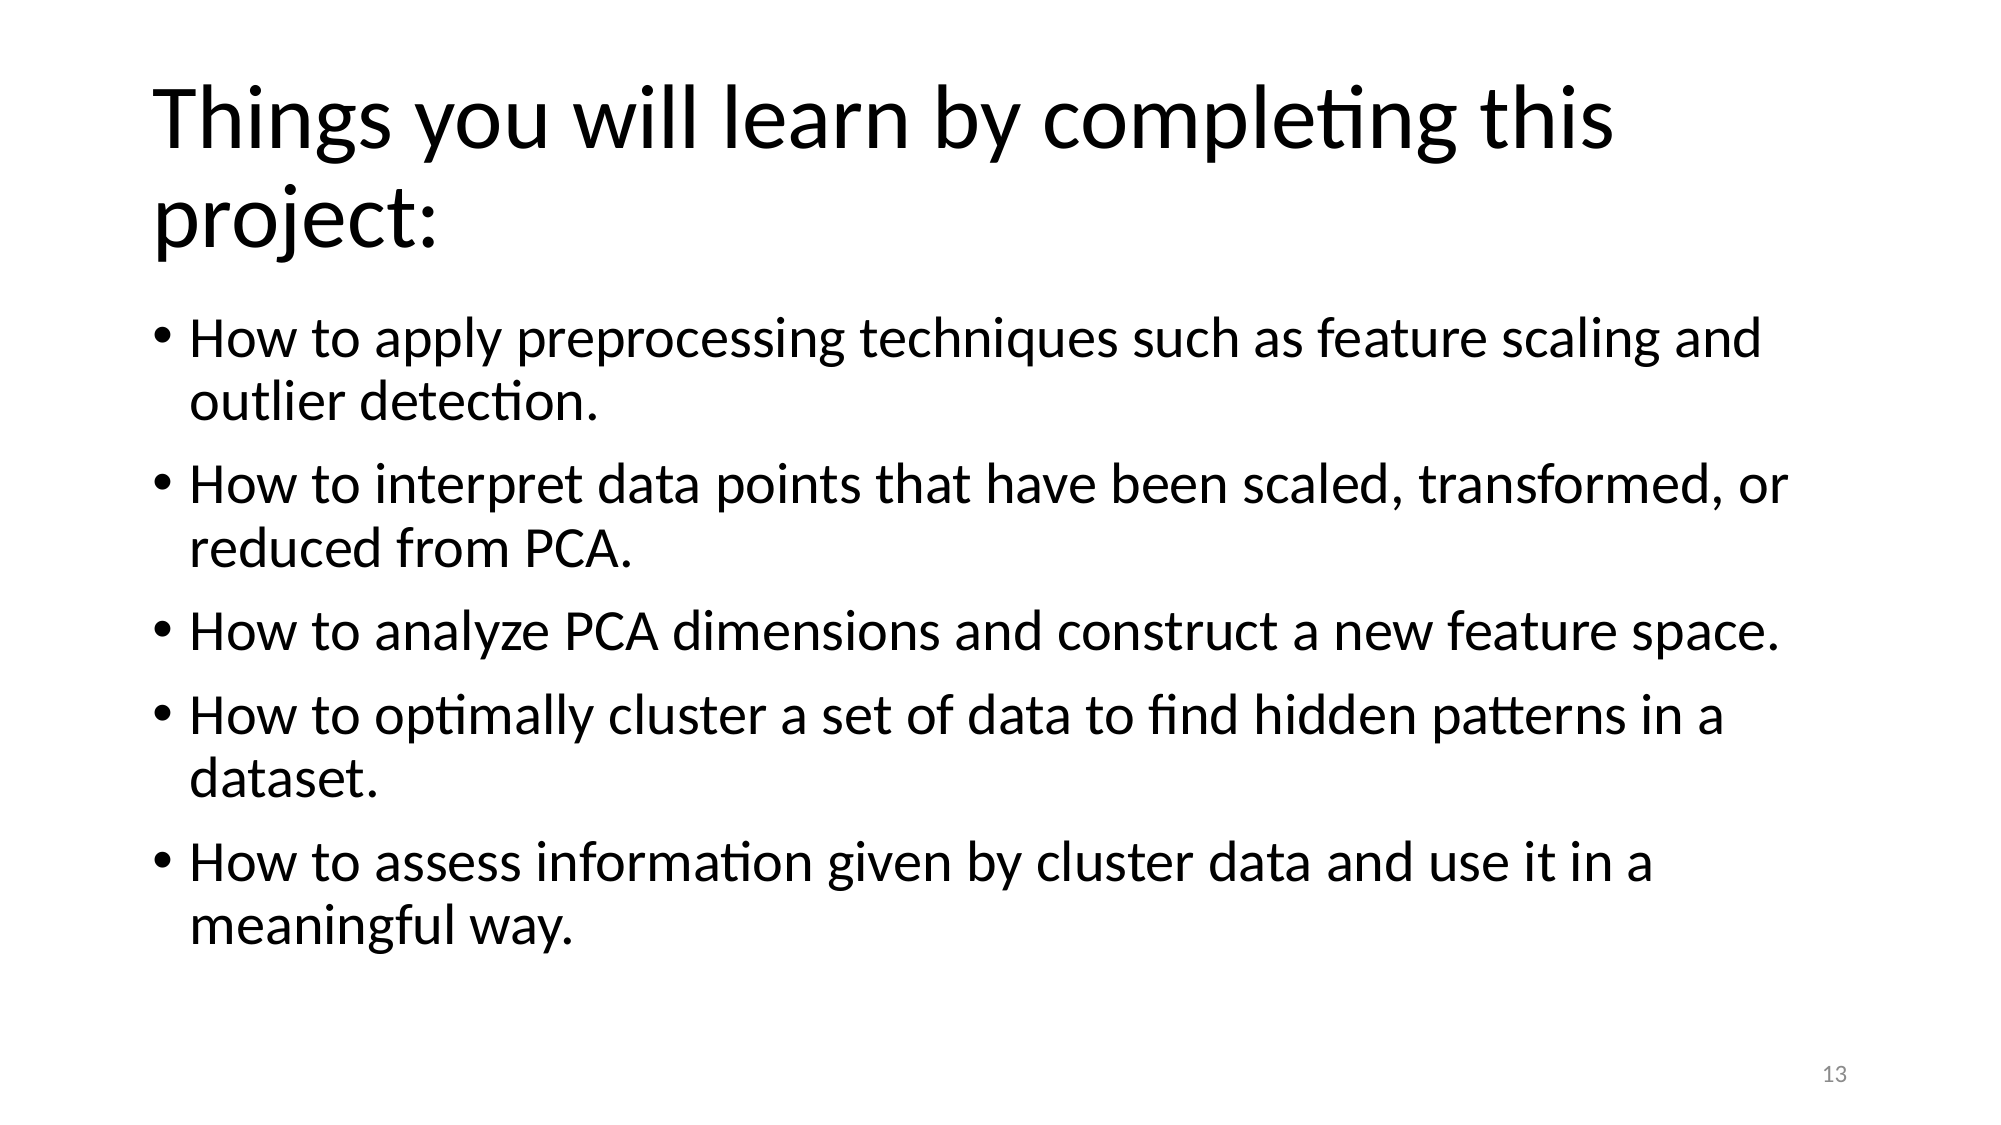

# Things you will learn by completing this project:
How to apply preprocessing techniques such as feature scaling and outlier detection.
How to interpret data points that have been scaled, transformed, or reduced from PCA.
How to analyze PCA dimensions and construct a new feature space.
How to optimally cluster a set of data to find hidden patterns in a dataset.
How to assess information given by cluster data and use it in a meaningful way.

13